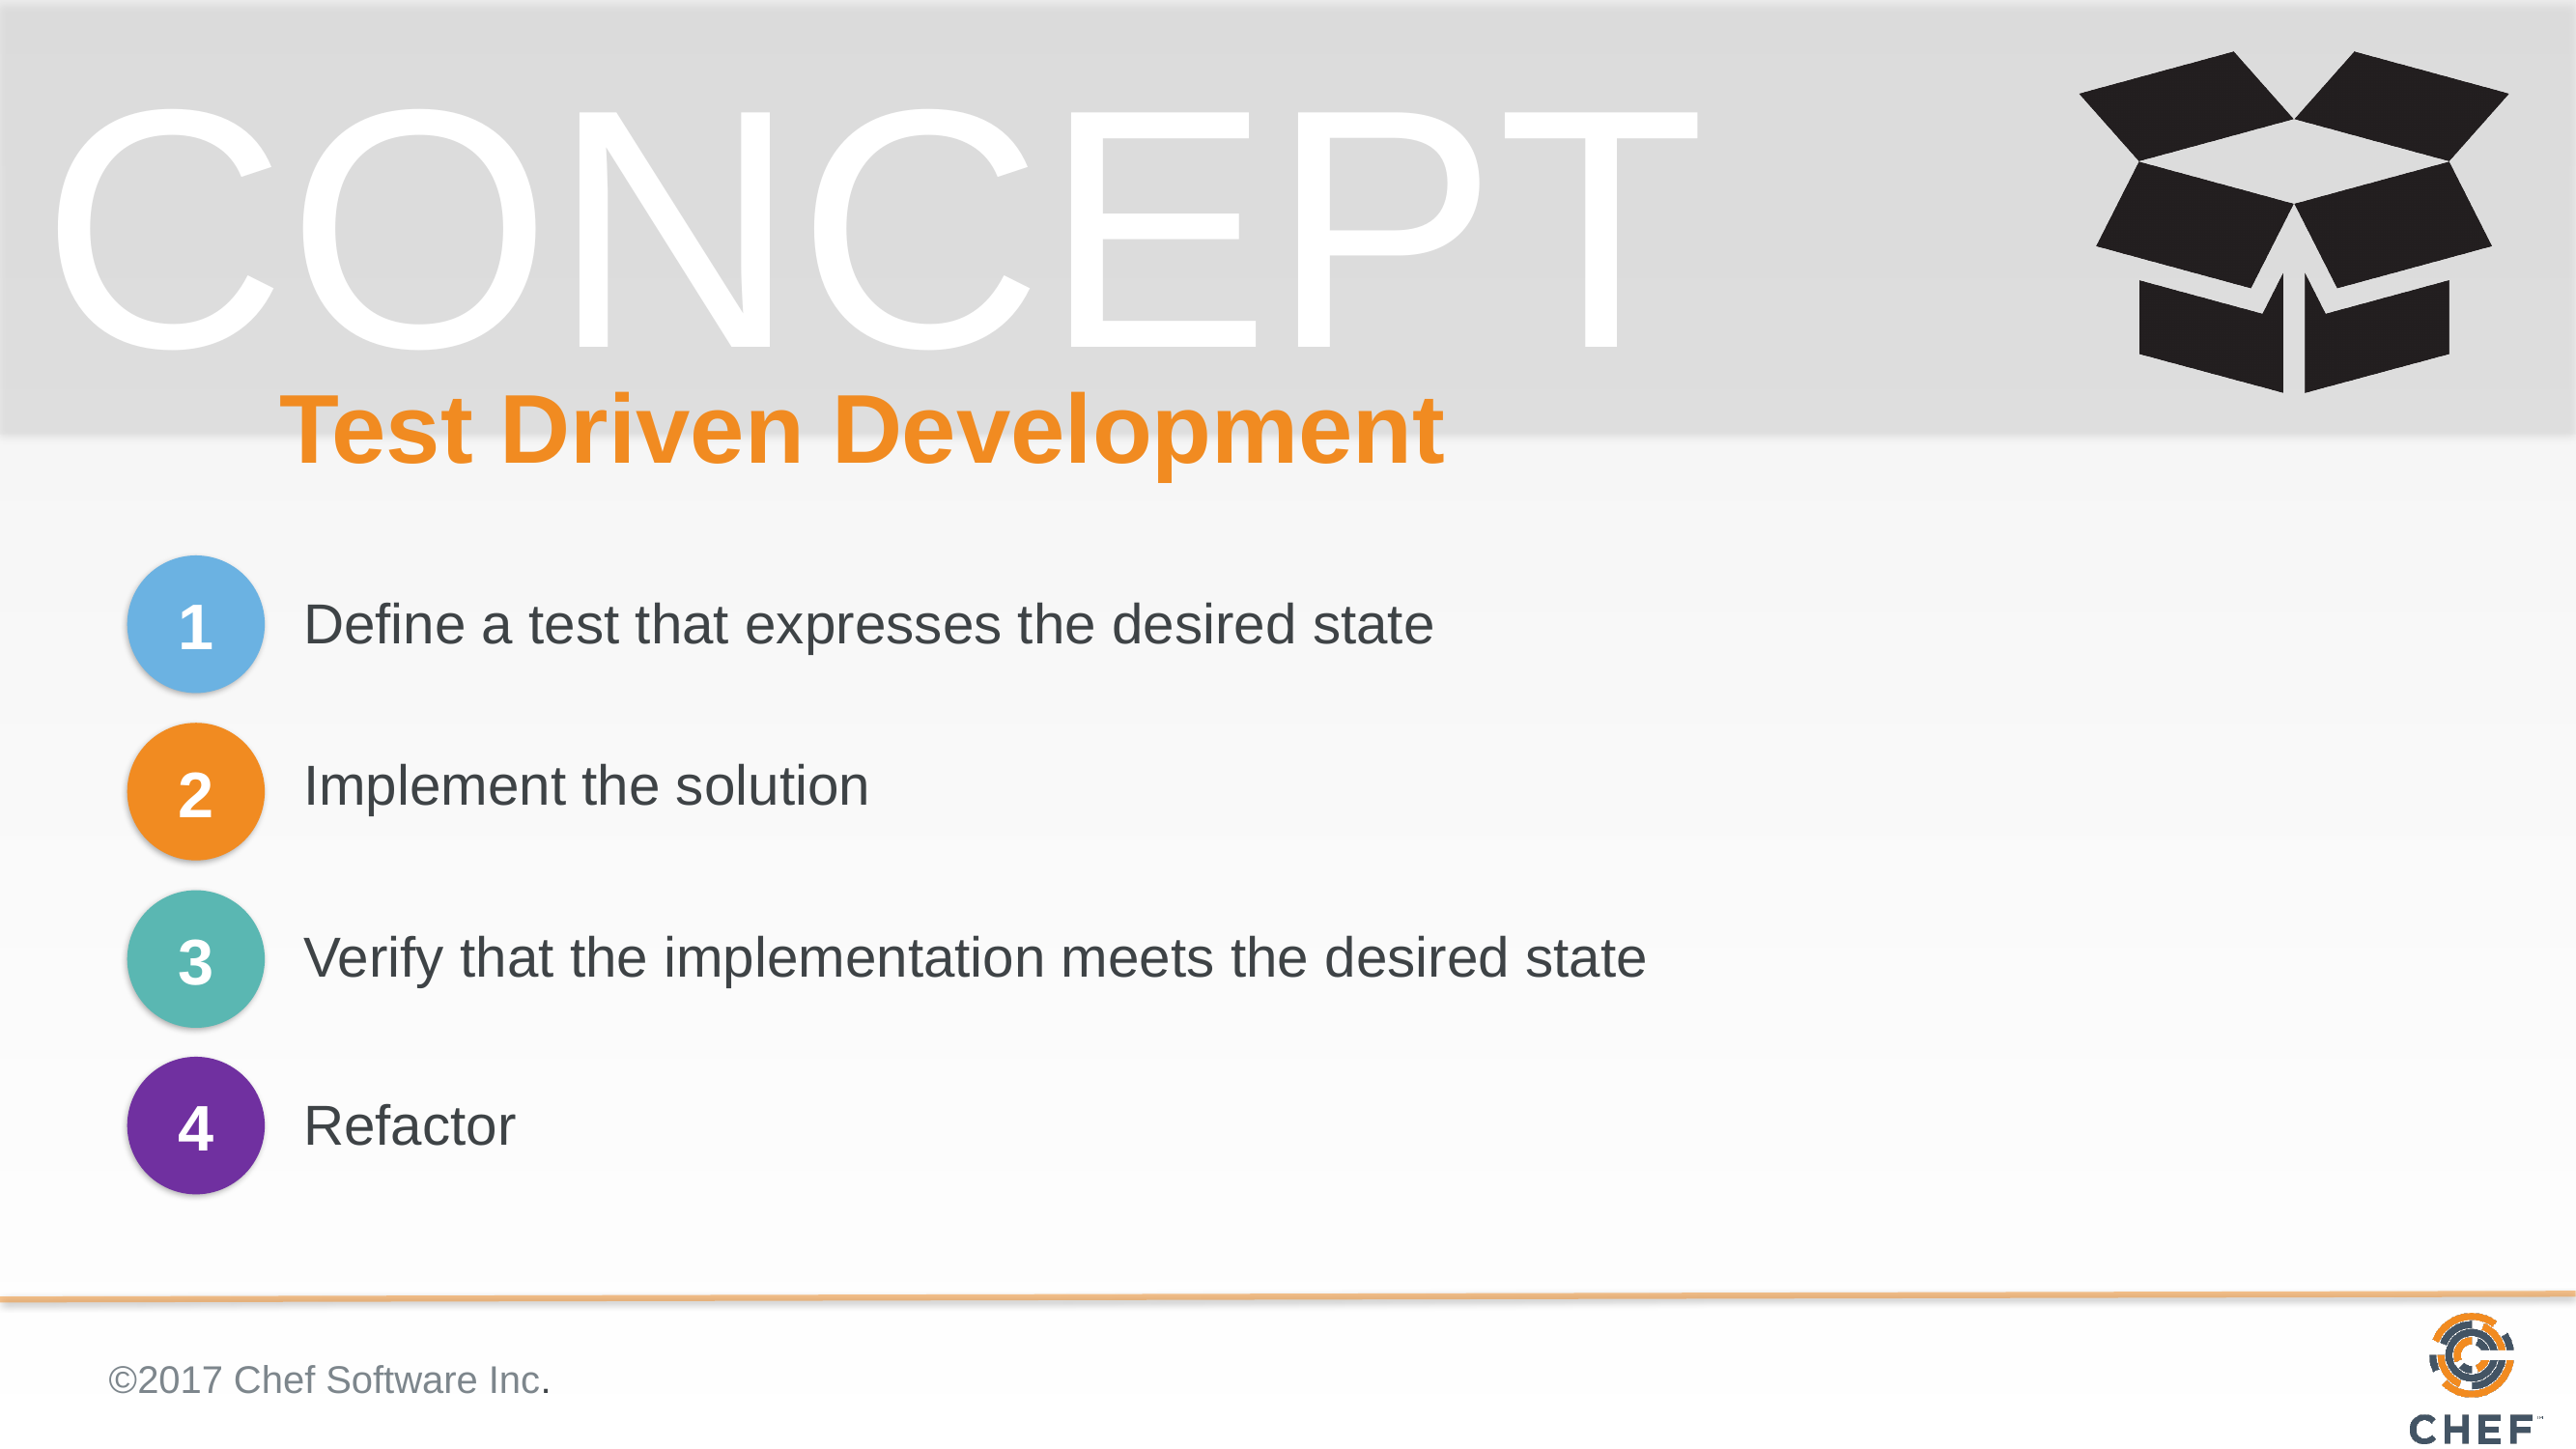

# Test Driven Development
1
Define a test that expresses the desired state
2
Implement the solution
3
Verify that the implementation meets the desired state
4
Refactor